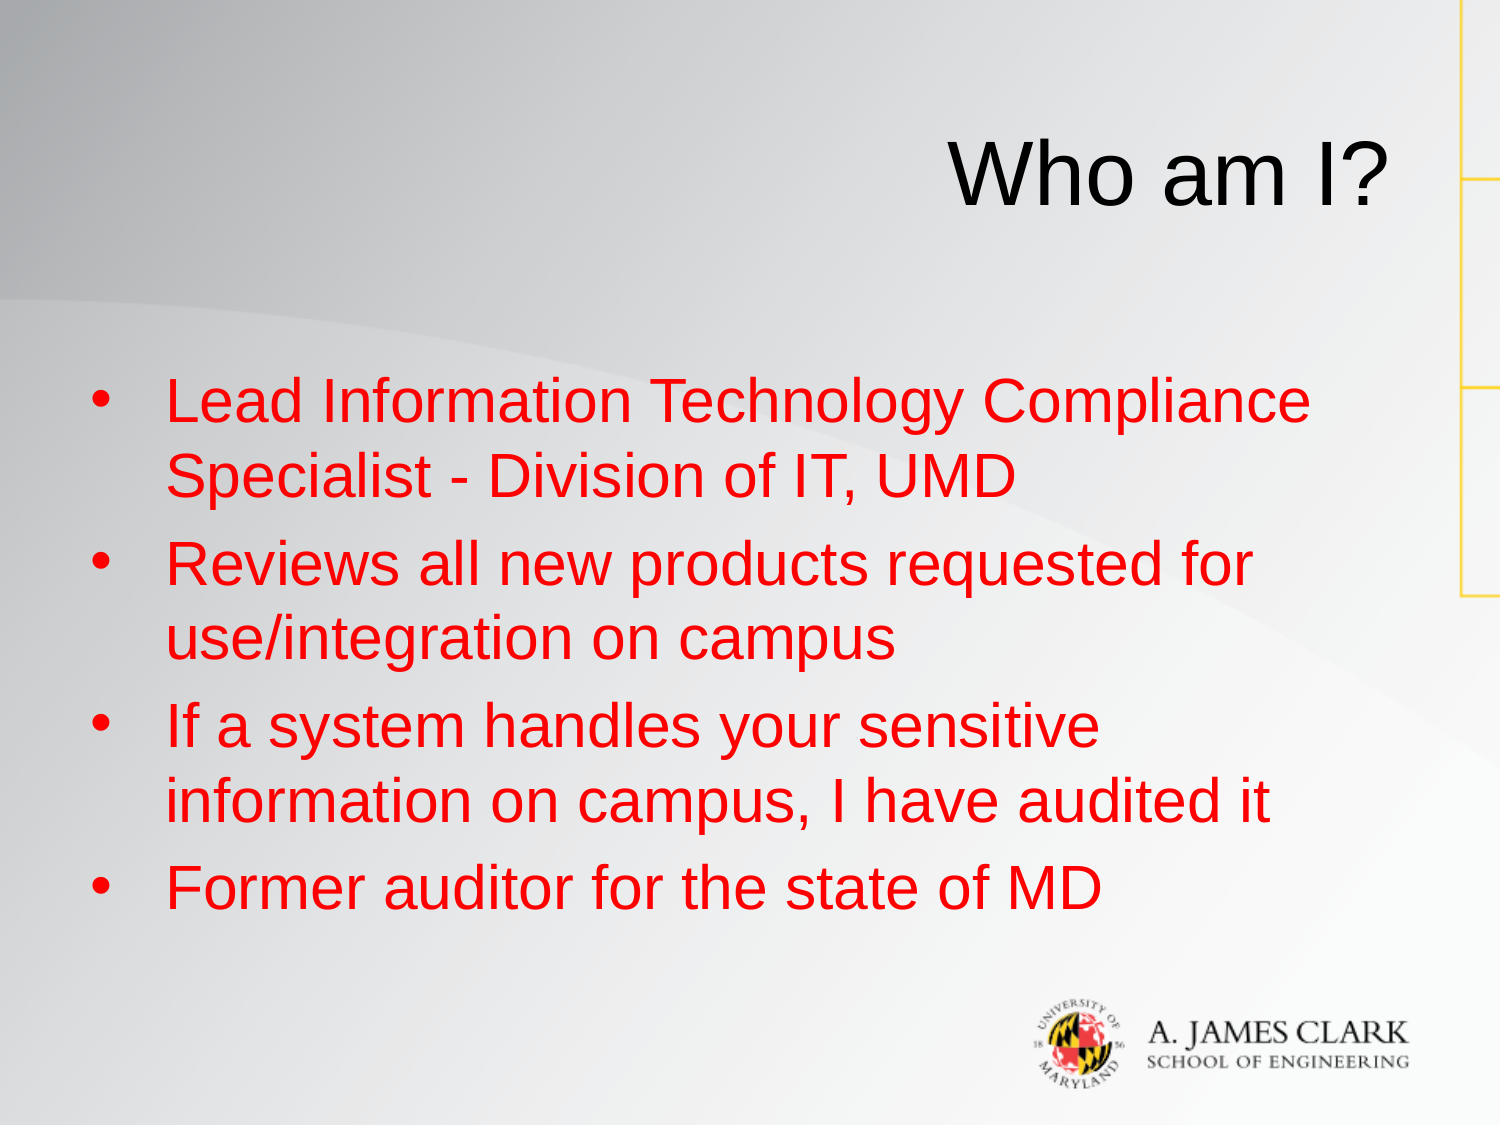

# Who am I?
Lead Information Technology Compliance Specialist - Division of IT, UMD
Reviews all new products requested for use/integration on campus
If a system handles your sensitive information on campus, I have audited it
Former auditor for the state of MD